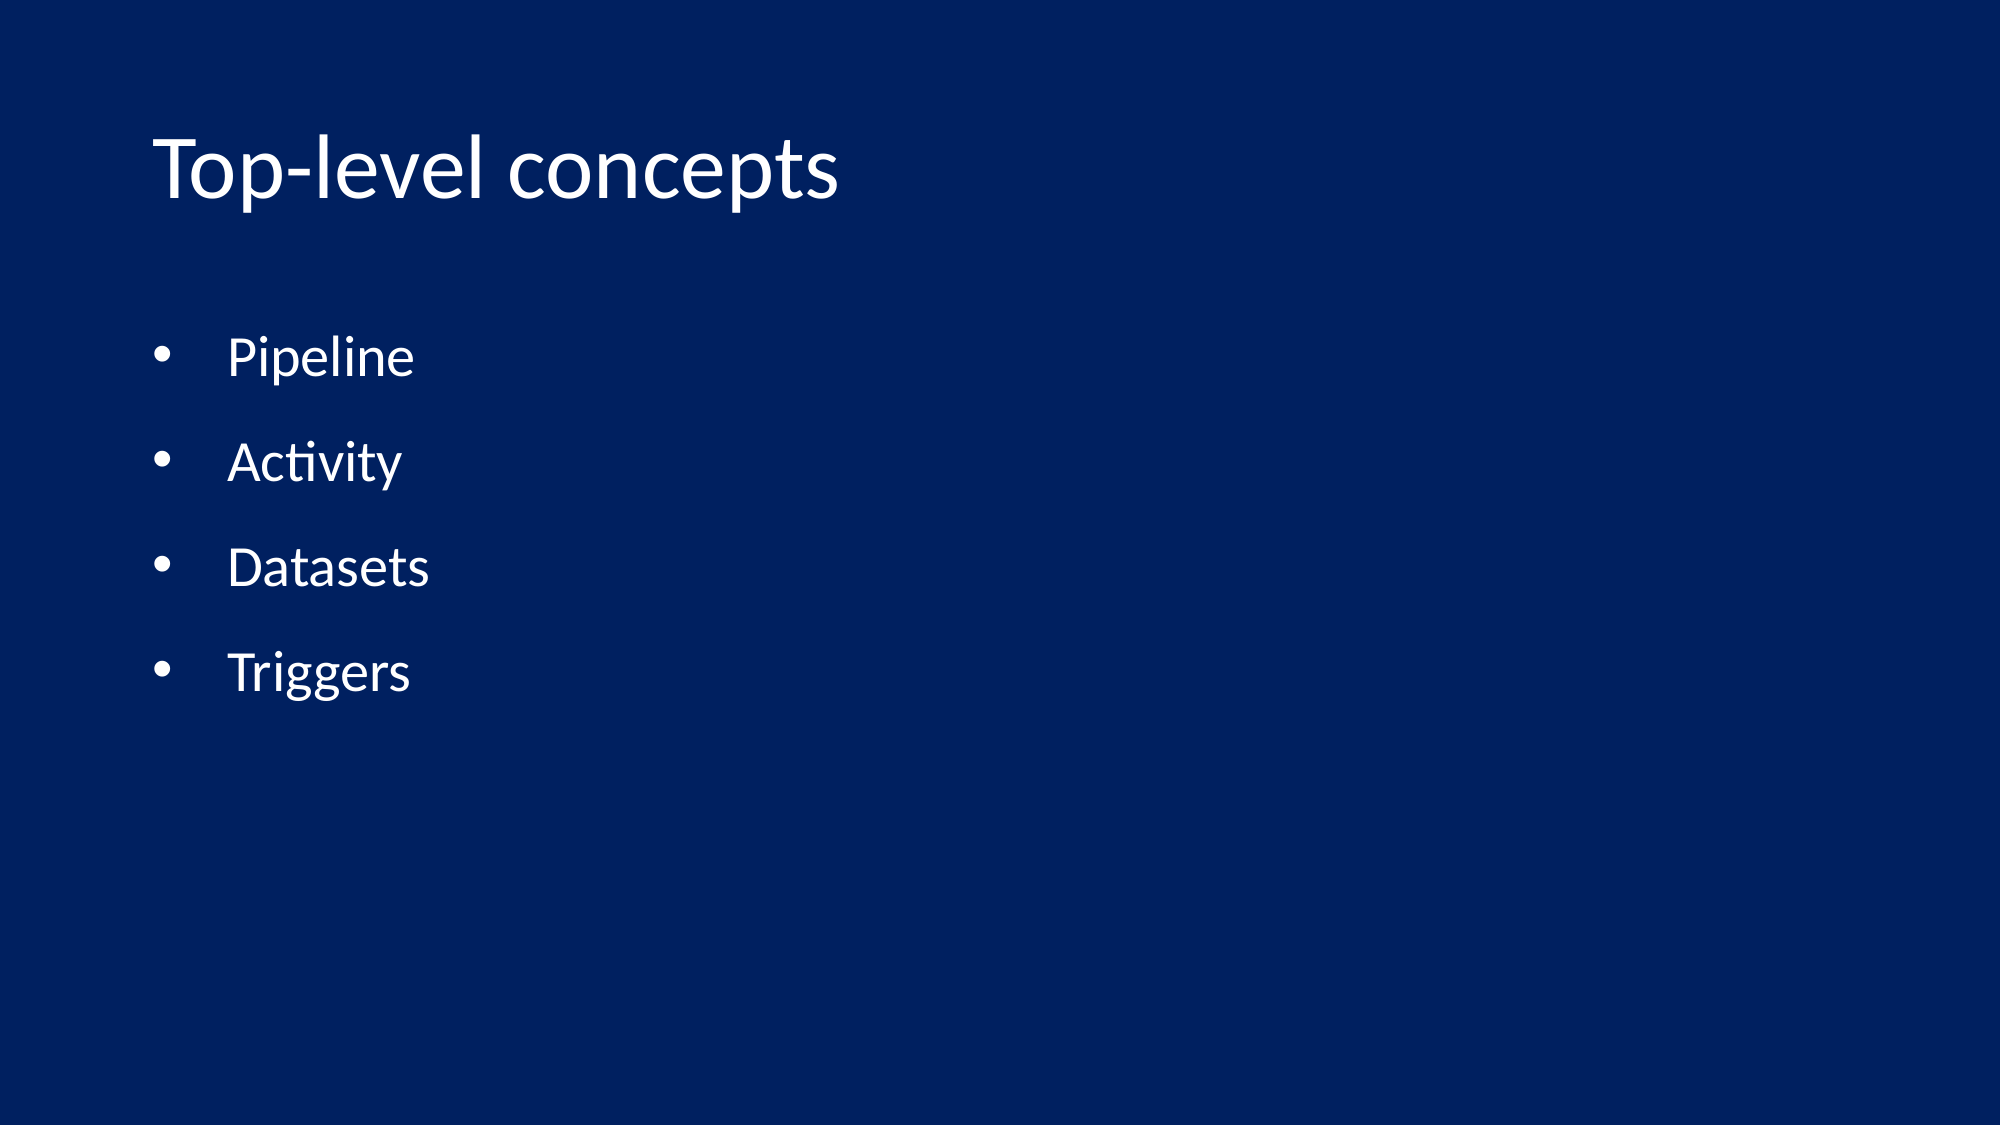

# Top-level concepts
Pipeline
Activity
Datasets
Triggers